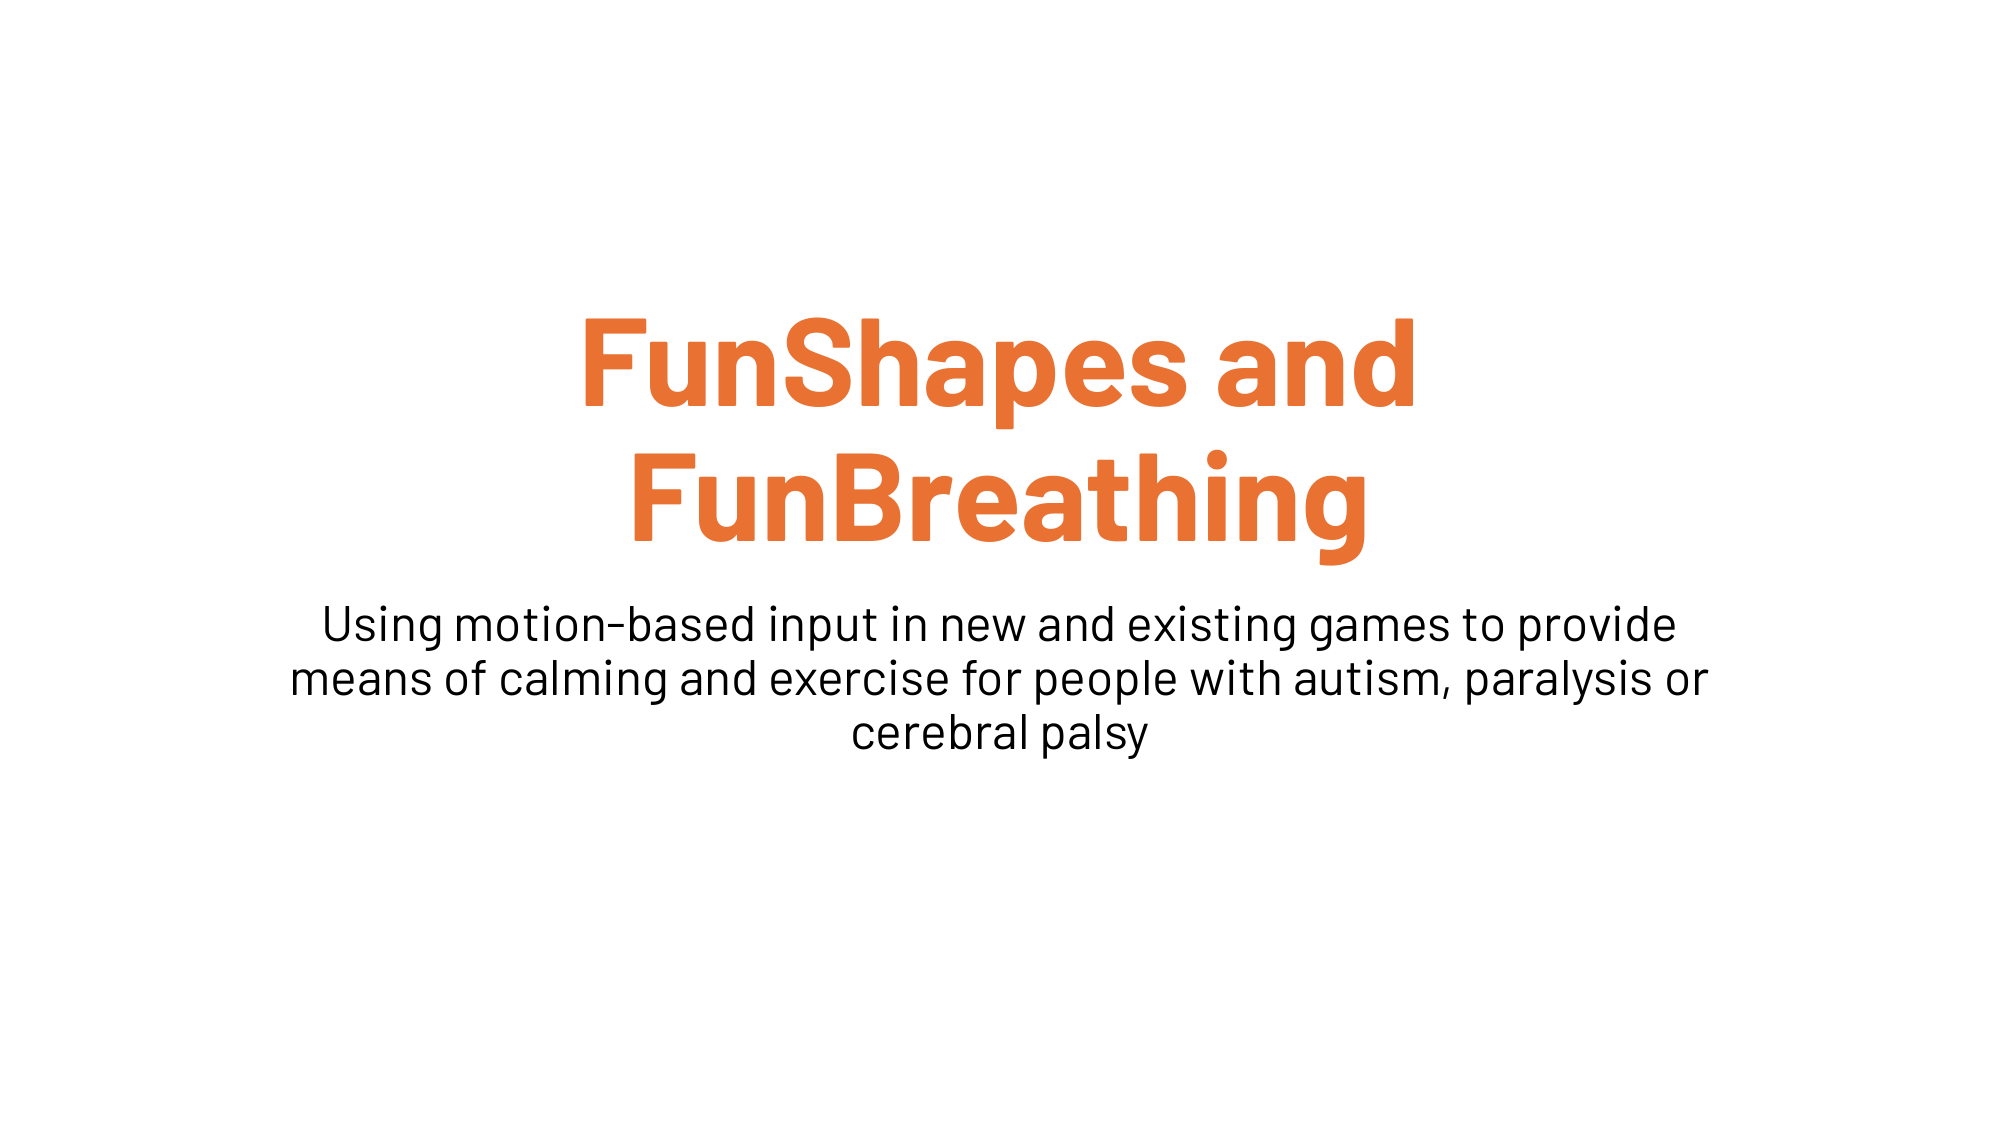

# FunShapes and FunBreathing
Using motion-based input in new and existing games to provide means of calming and exercise for people with autism, paralysis or cerebral palsy